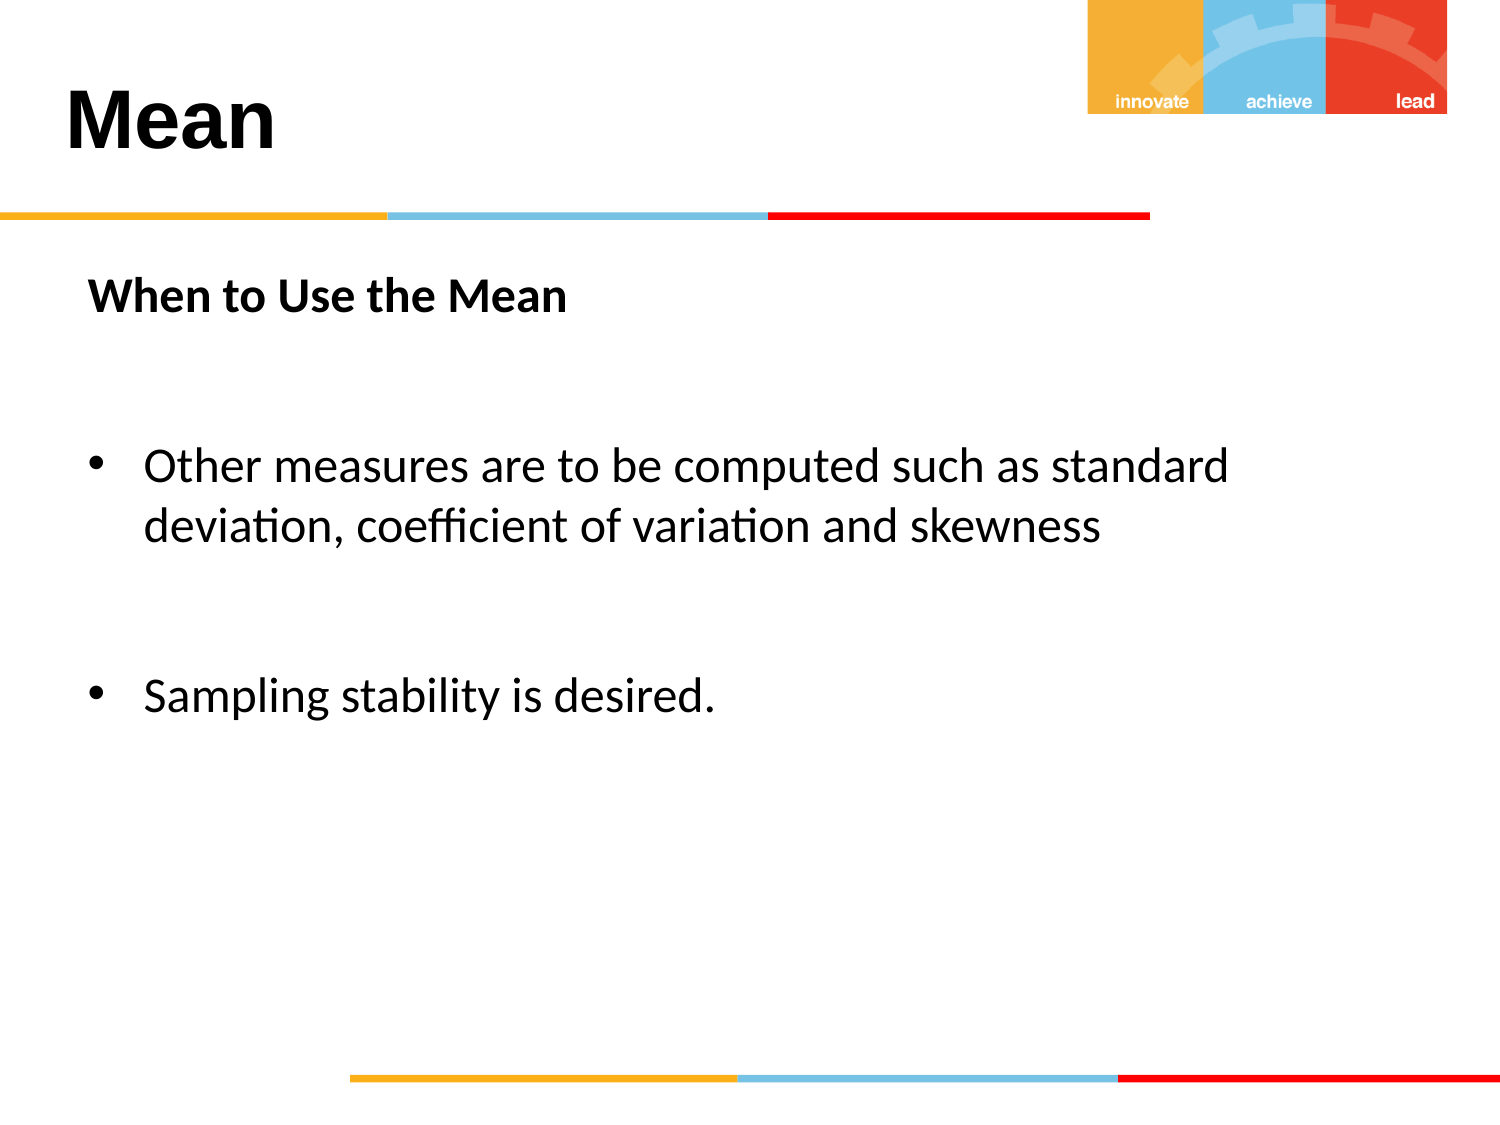

# Mean
When to Use the Mean

Other measures are to be computed such as standard deviation, coefficient of variation and skewness

Sampling stability is desired.